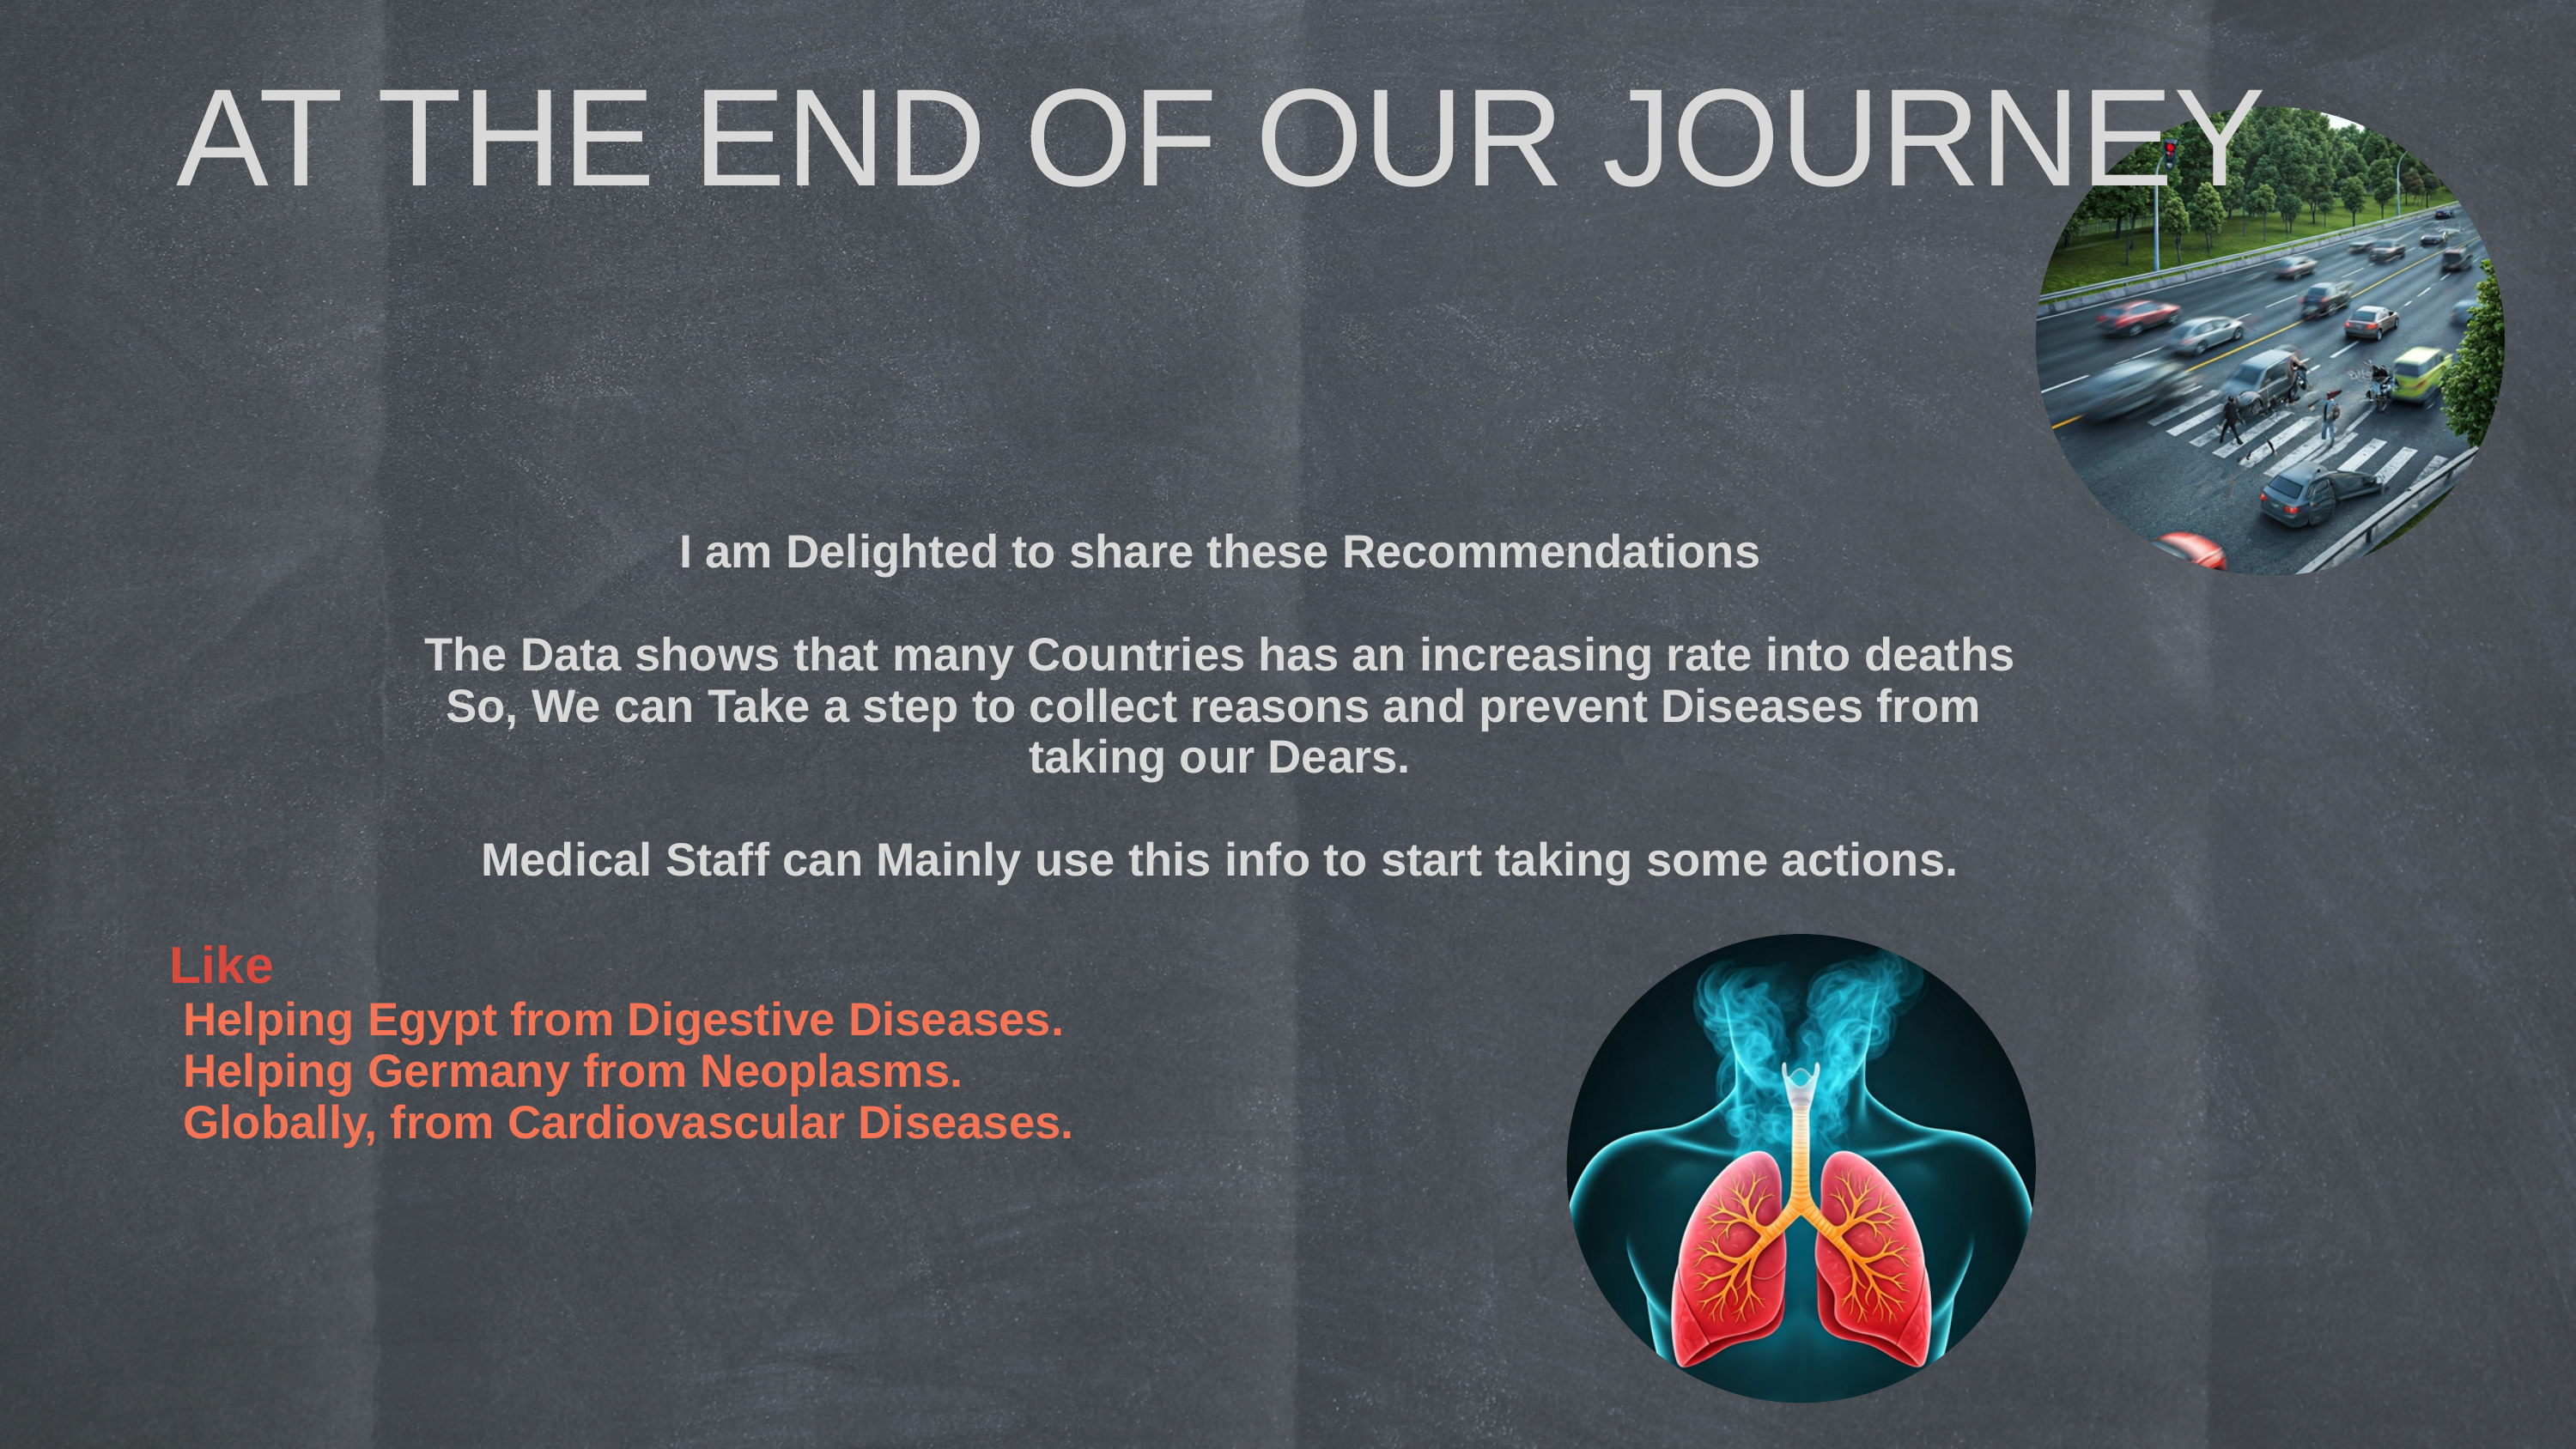

AT THE END OF OUR JOURNEY

I am Delighted to share these Recommendations

The Data shows that many Countries has an increasing rate into deaths
So, We can Take a step to collect reasons and prevent Diseases from
taking our Dears.

Medical Staff can Mainly use this info to start taking some actions.

Like
 Helping Egypt from Digestive Diseases.
 Helping Germany from Neoplasms.
 Globally, from Cardiovascular Diseases.